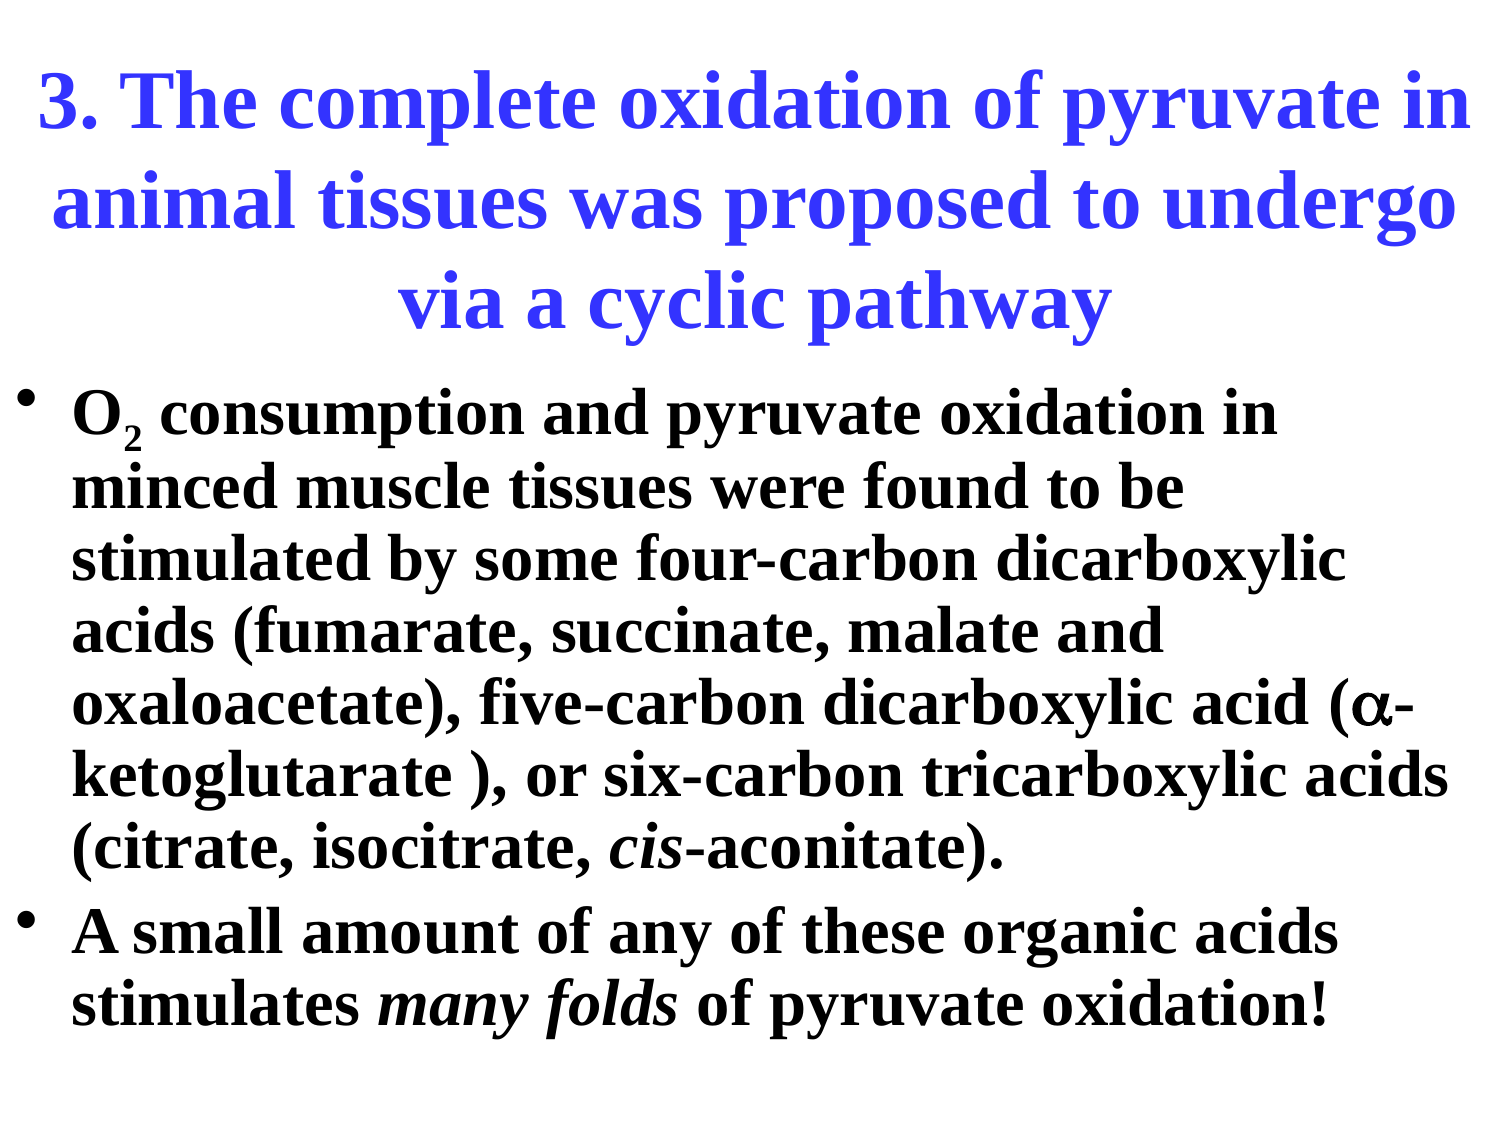

# 3. The complete oxidation of pyruvate in animal tissues was proposed to undergo via a cyclic pathway
O2 consumption and pyruvate oxidation in minced muscle tissues were found to be stimulated by some four-carbon dicarboxylic acids (fumarate, succinate, malate and oxaloacetate), five-carbon dicarboxylic acid (α-ketoglutarate ), or six-carbon tricarboxylic acids (citrate, isocitrate, cis-aconitate).
A small amount of any of these organic acids stimulates many folds of pyruvate oxidation!